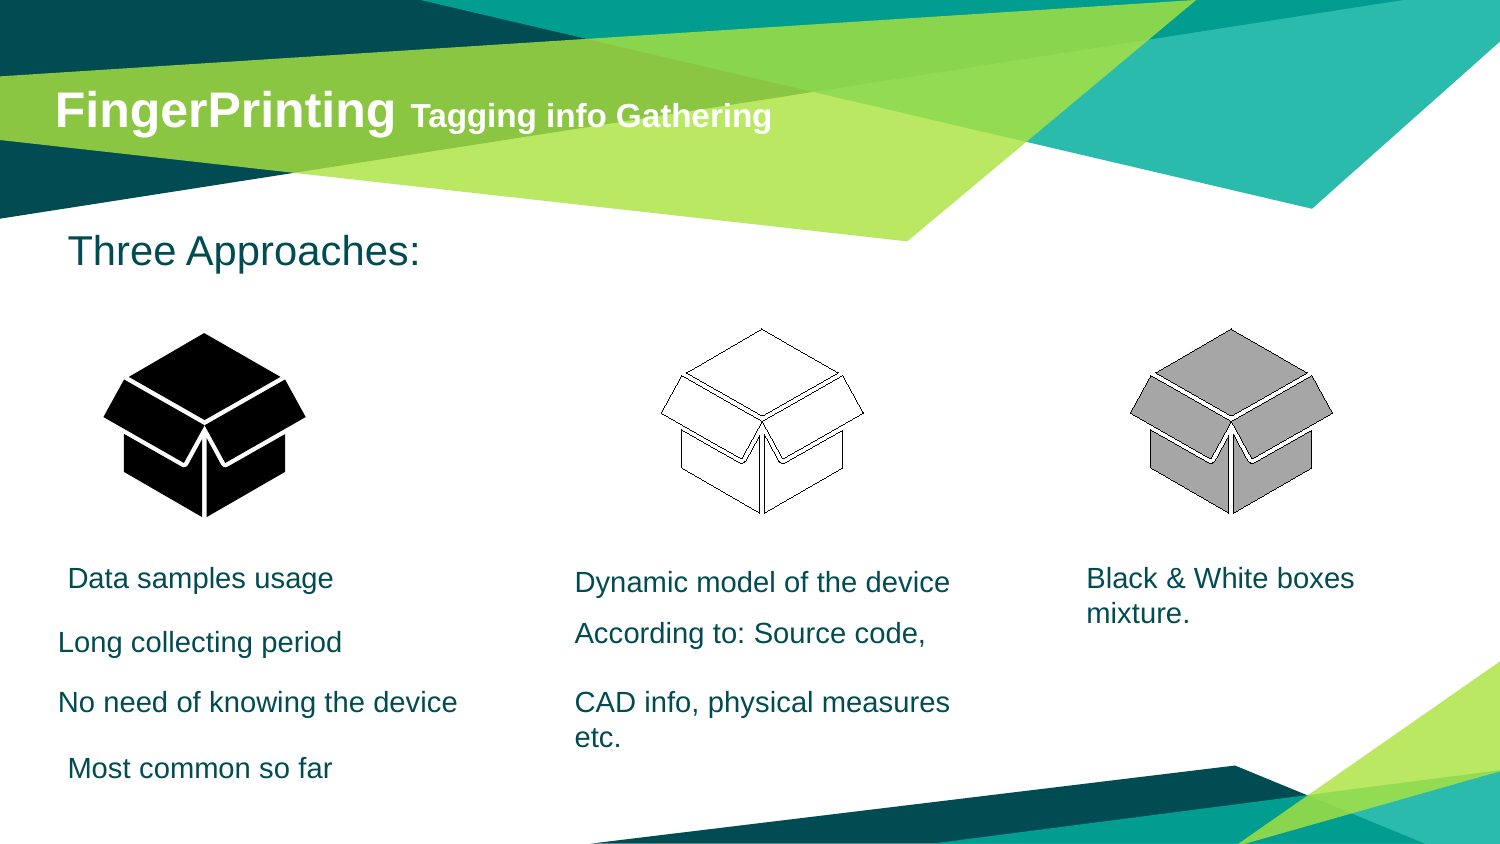

# FingerPrinting Tagging info Gathering
Three Approaches:

Data samples usage
Black & White boxes mixture.
Dynamic model of the device
According to: Source code,
Long collecting period
No need of knowing the device
CAD info, physical measures etc.
Most common so far